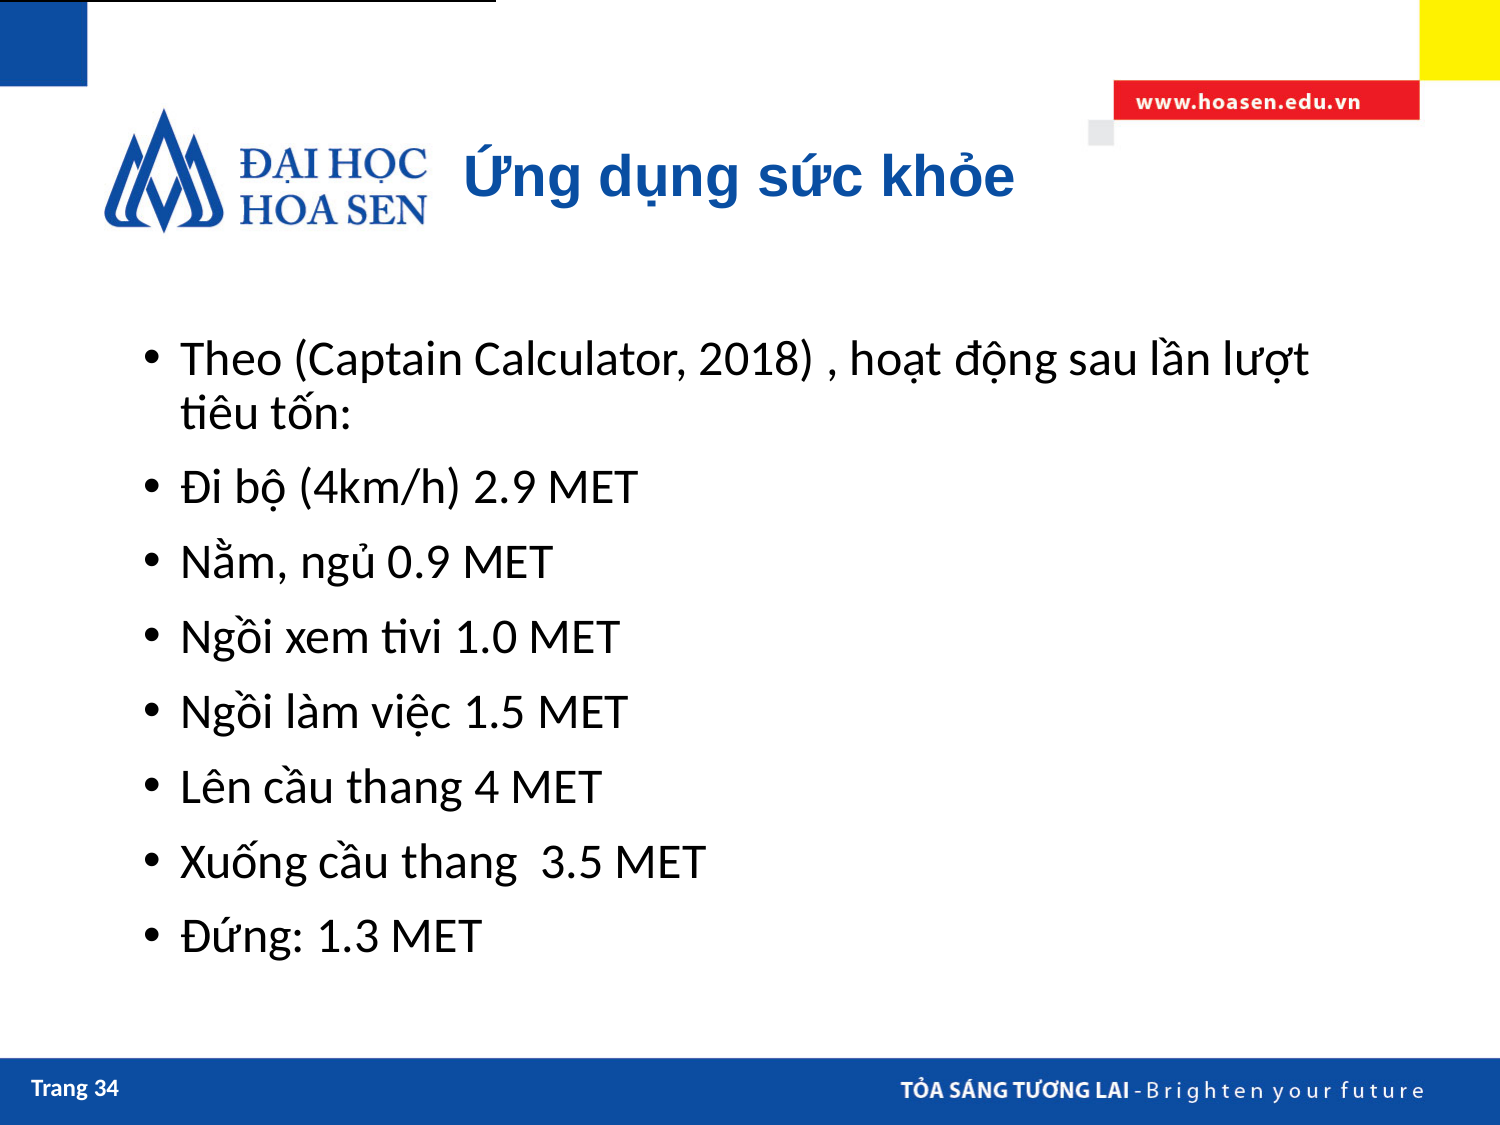

# Ứng dụng sức khỏe
Theo (Captain Calculator, 2018) , hoạt động sau lần lượt tiêu tốn:
Đi bộ (4km/h) 2.9 MET
Nằm, ngủ 0.9 MET
Ngồi xem tivi 1.0 MET
Ngồi làm việc 1.5 MET
Lên cầu thang 4 MET
Xuống cầu thang  3.5 MET
Đứng: 1.3 MET
Trang 34